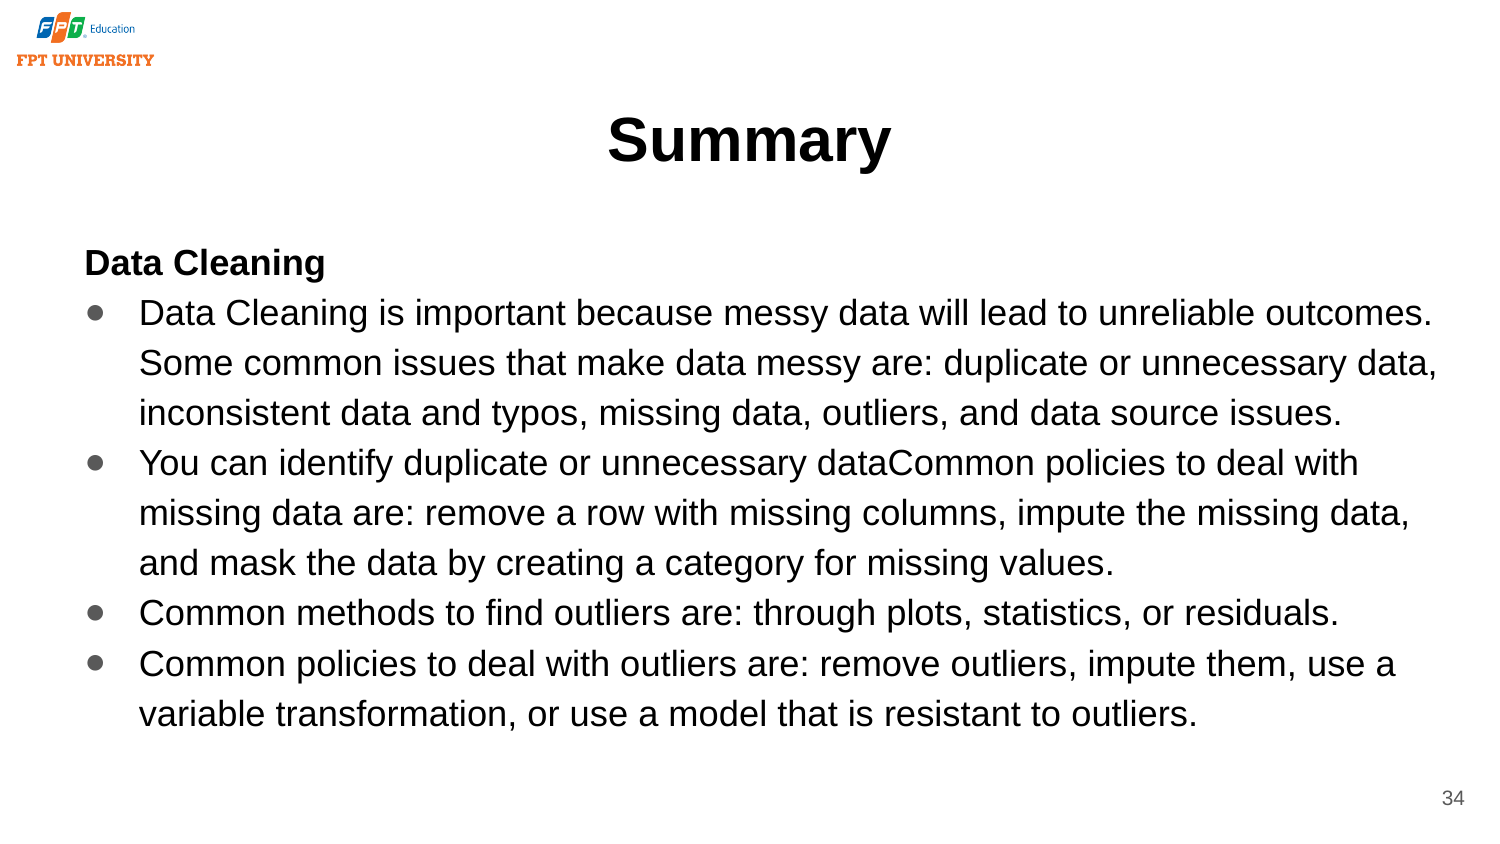

# Summary
Data Cleaning
Data Cleaning is important because messy data will lead to unreliable outcomes. Some common issues that make data messy are: duplicate or unnecessary data, inconsistent data and typos, missing data, outliers, and data source issues.
You can identify duplicate or unnecessary dataCommon policies to deal with missing data are: remove a row with missing columns, impute the missing data, and mask the data by creating a category for missing values.
Common methods to find outliers are: through plots, statistics, or residuals.
Common policies to deal with outliers are: remove outliers, impute them, use a variable transformation, or use a model that is resistant to outliers.

34